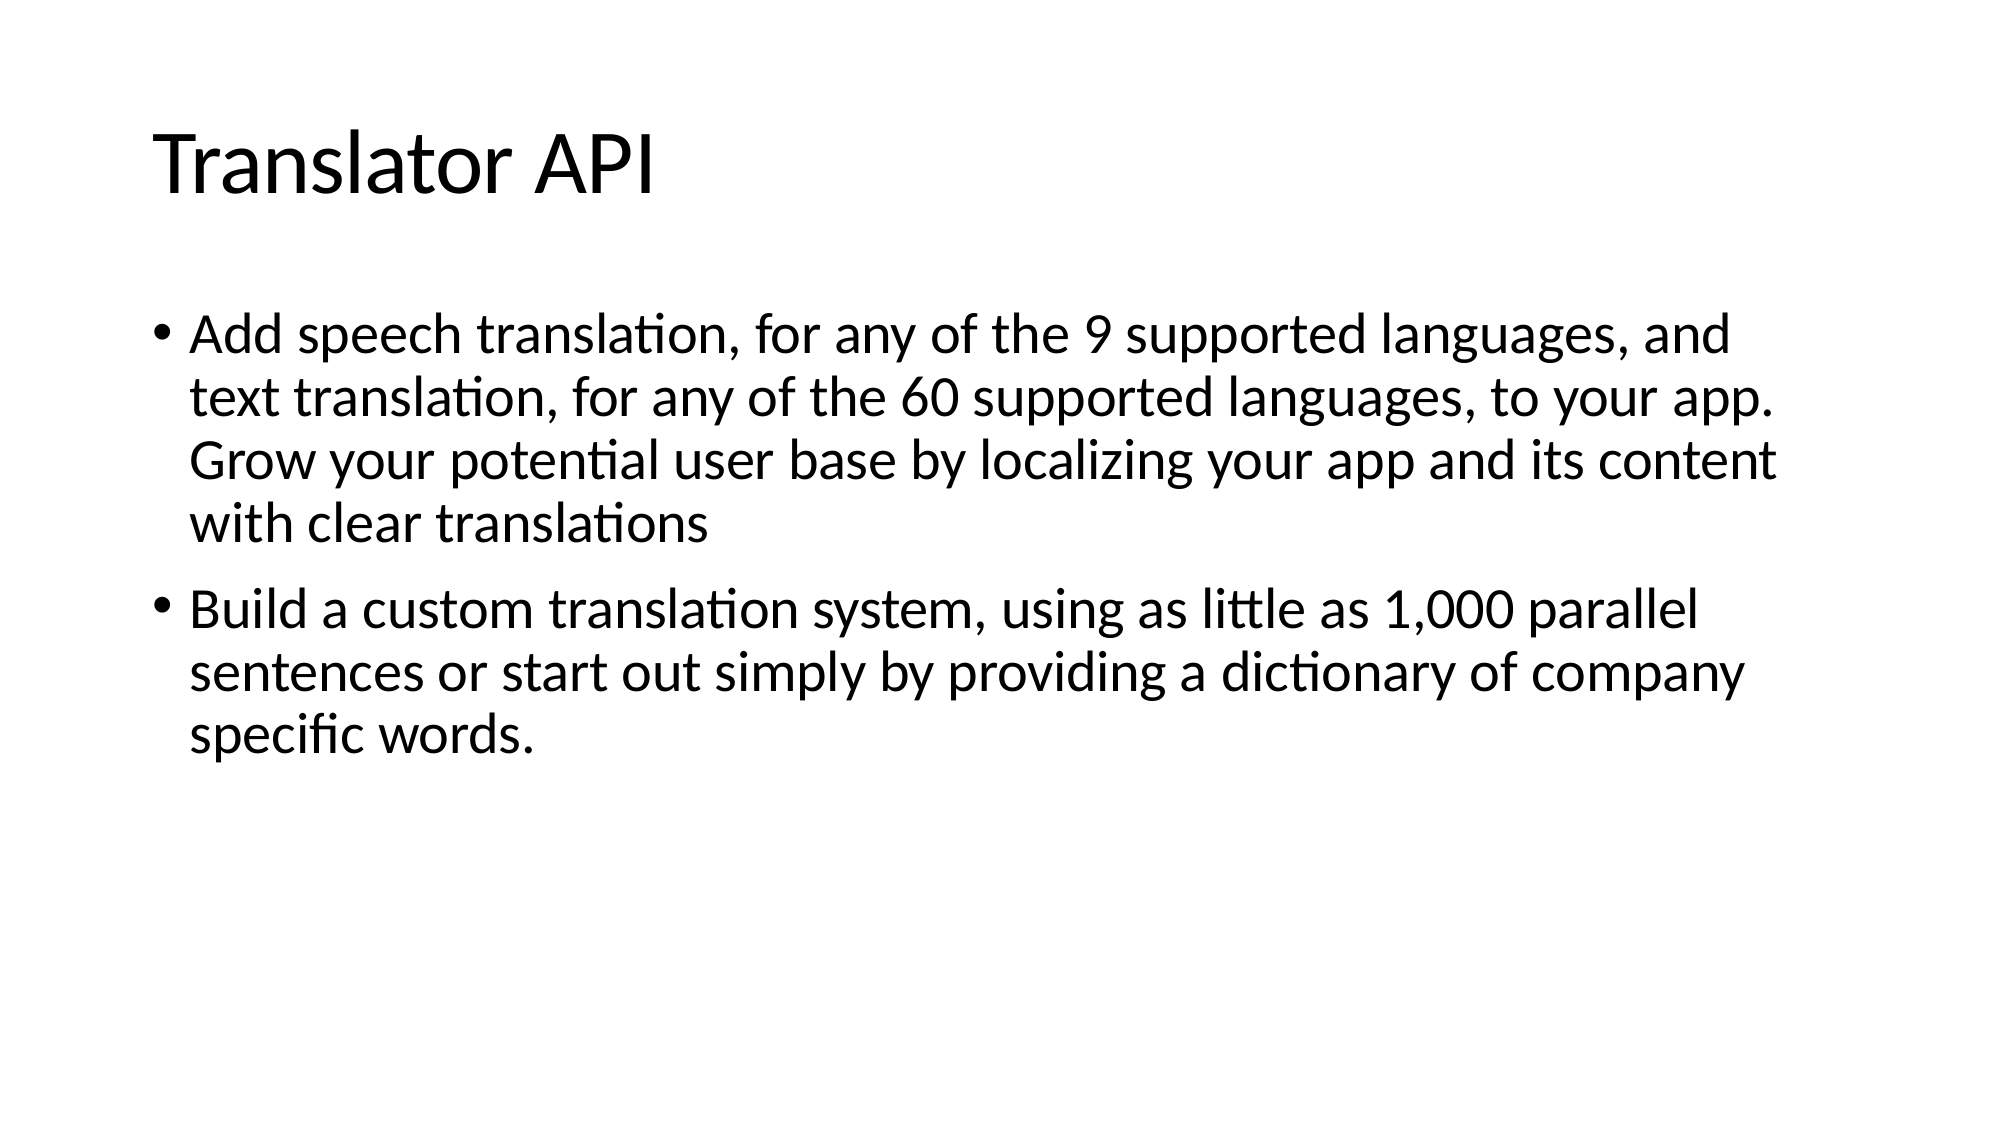

# Translator API
Add speech translation, for any of the 9 supported languages, and  text translation, for any of the 60 supported languages, to your app.  Grow your potential user base by localizing your app and its content  with clear translations
Build a custom translation system, using as little as 1,000 parallel  sentences or start out simply by providing a dictionary of company  specific words.